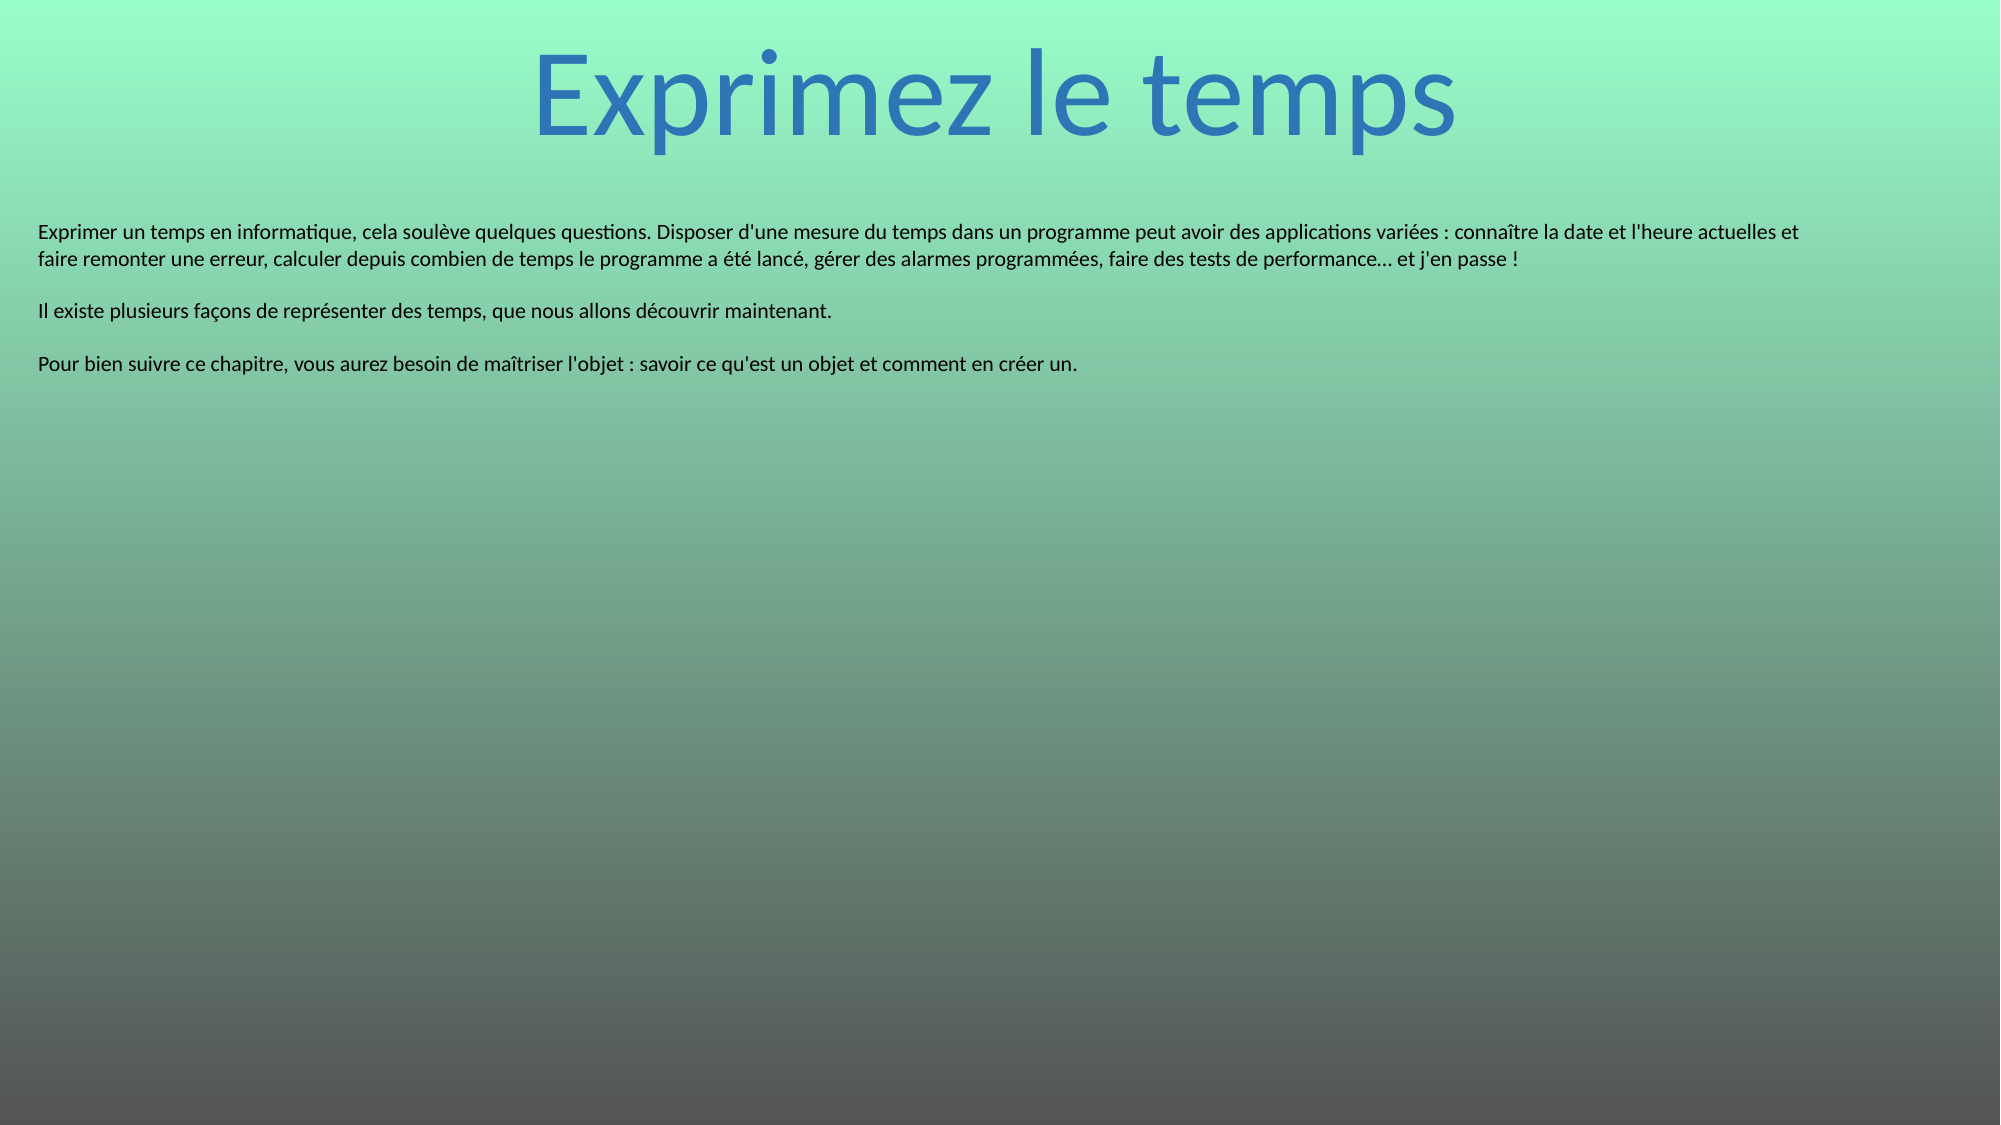

# Exprimez le temps

Exprimer un temps en informatique, cela soulève quelques questions. Disposer d'une mesure du temps dans un programme peut avoir des applications variées : connaître la date et l'heure actuelles et faire remonter une erreur, calculer depuis combien de temps le programme a été lancé, gérer des alarmes programmées, faire des tests de performance… et j'en passe !

Il existe plusieurs façons de représenter des temps, que nous allons découvrir maintenant.

Pour bien suivre ce chapitre, vous aurez besoin de maîtriser l'objet : savoir ce qu'est un objet et comment en créer un.

518